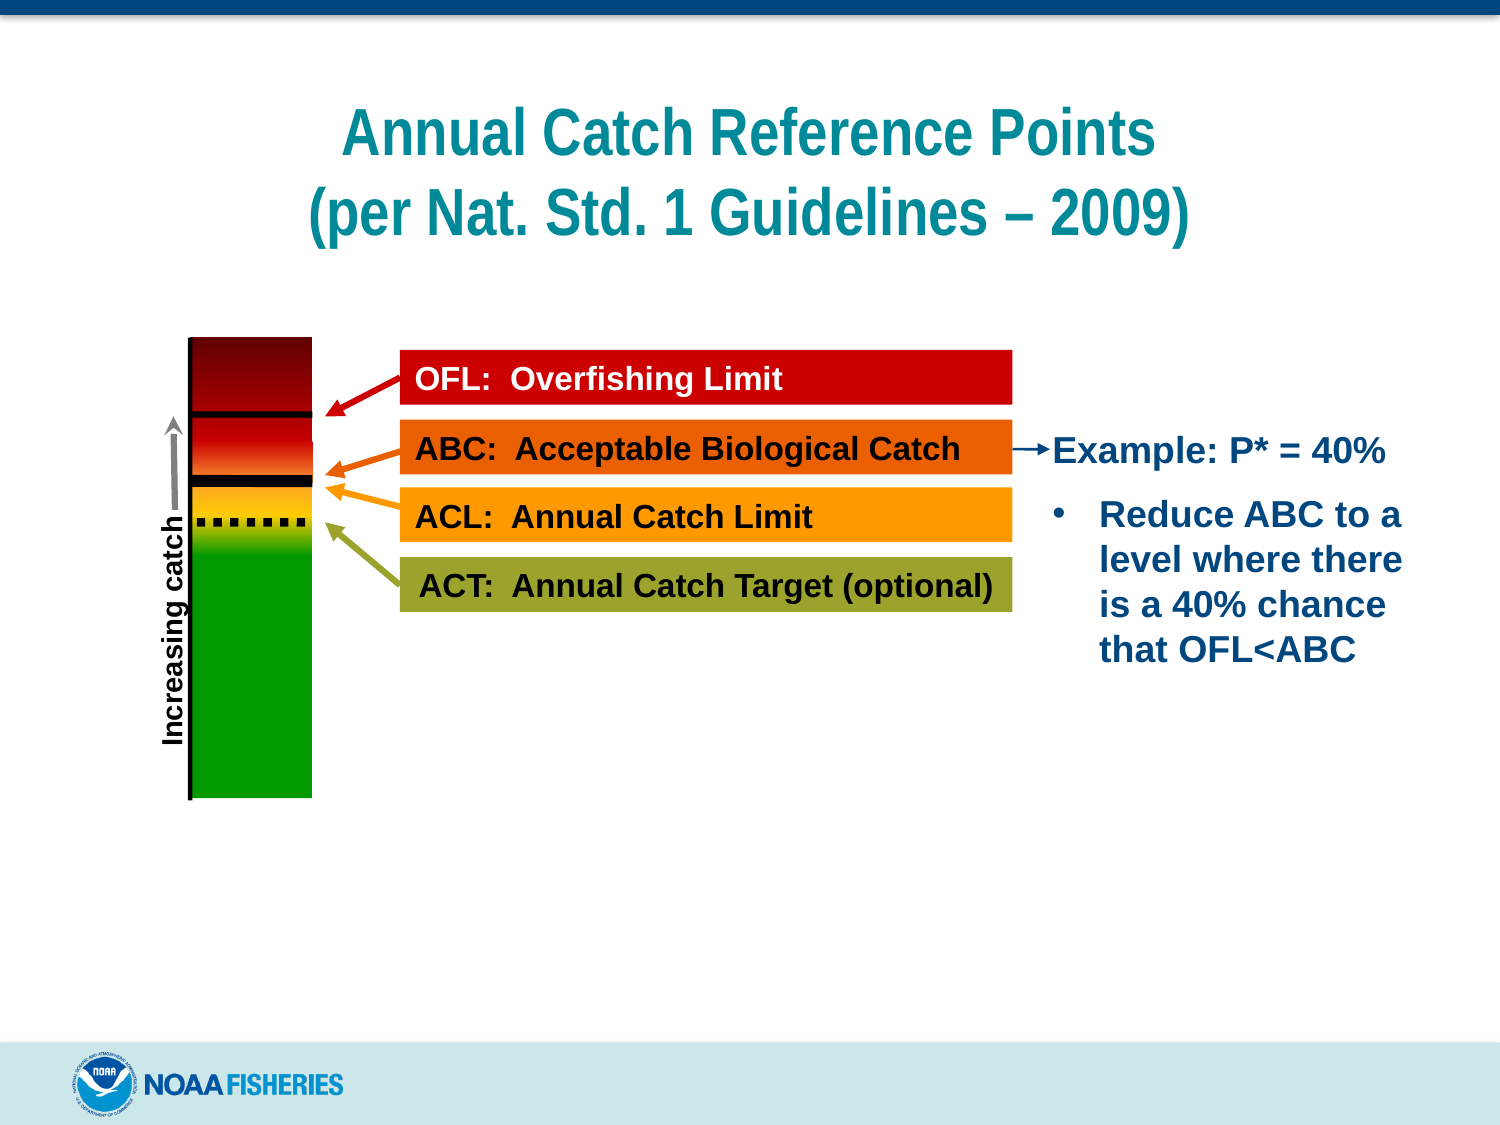

# Annual Catch Reference Points (per Nat. Std. 1 Guidelines – 2009)

Increasing catch

OFL:  Overfishing Limit

Example: P* = 40%
Reduce ABC to a level where there is a 40% chance that OFL<ABC
ABC:  Acceptable Biological Catch

ACL:  Annual Catch Limit

ACT:  Annual Catch Target (optional)